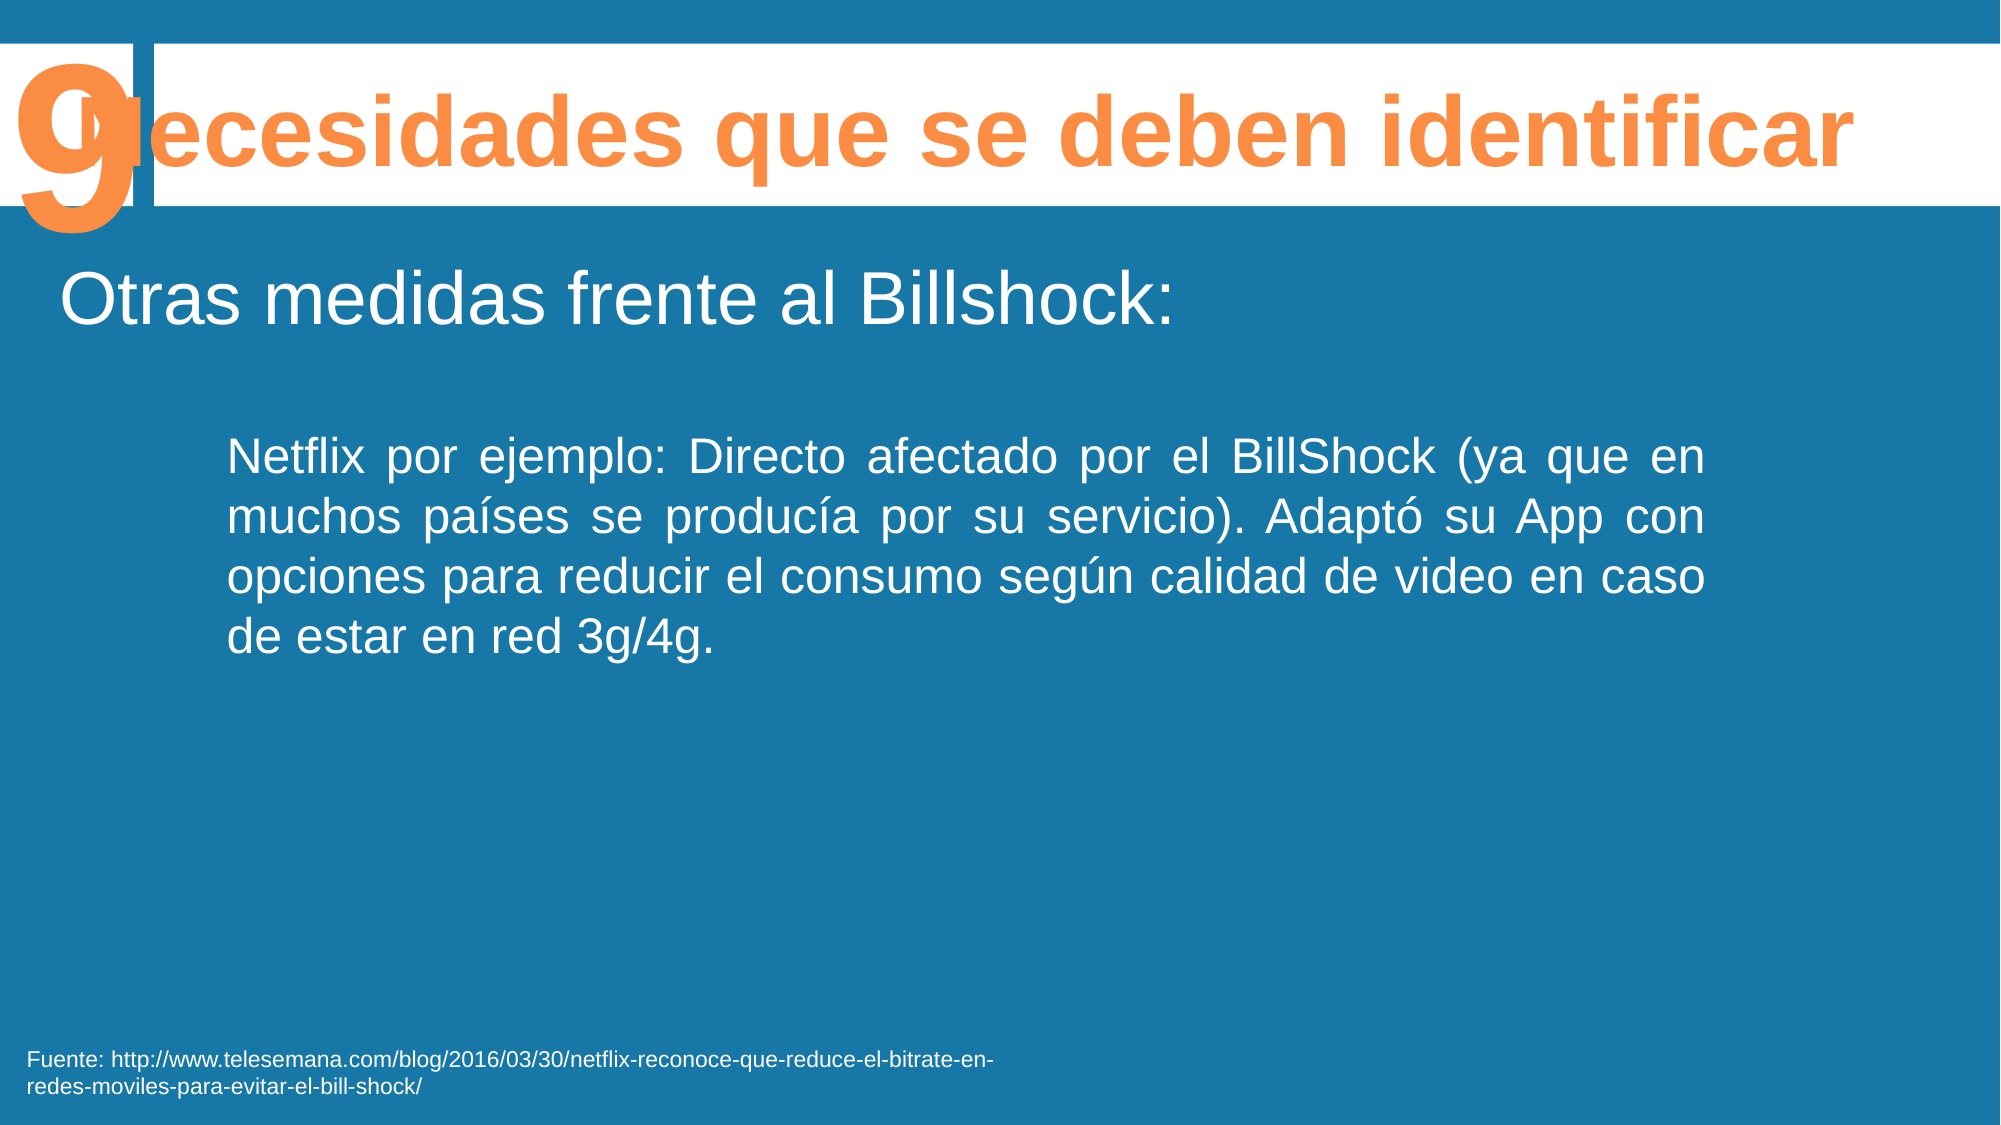

9

Necesidades que se deben identificar
Otras medidas frente al Billshock:
Netflix por ejemplo: Directo afectado por el BillShock (ya que en muchos países se producía por su servicio). Adaptó su App con opciones para reducir el consumo según calidad de video en caso de estar en red 3g/4g.
Fuente: http://www.telesemana.com/blog/2016/03/30/netflix-reconoce-que-reduce-el-bitrate-en-redes-moviles-para-evitar-el-bill-shock/